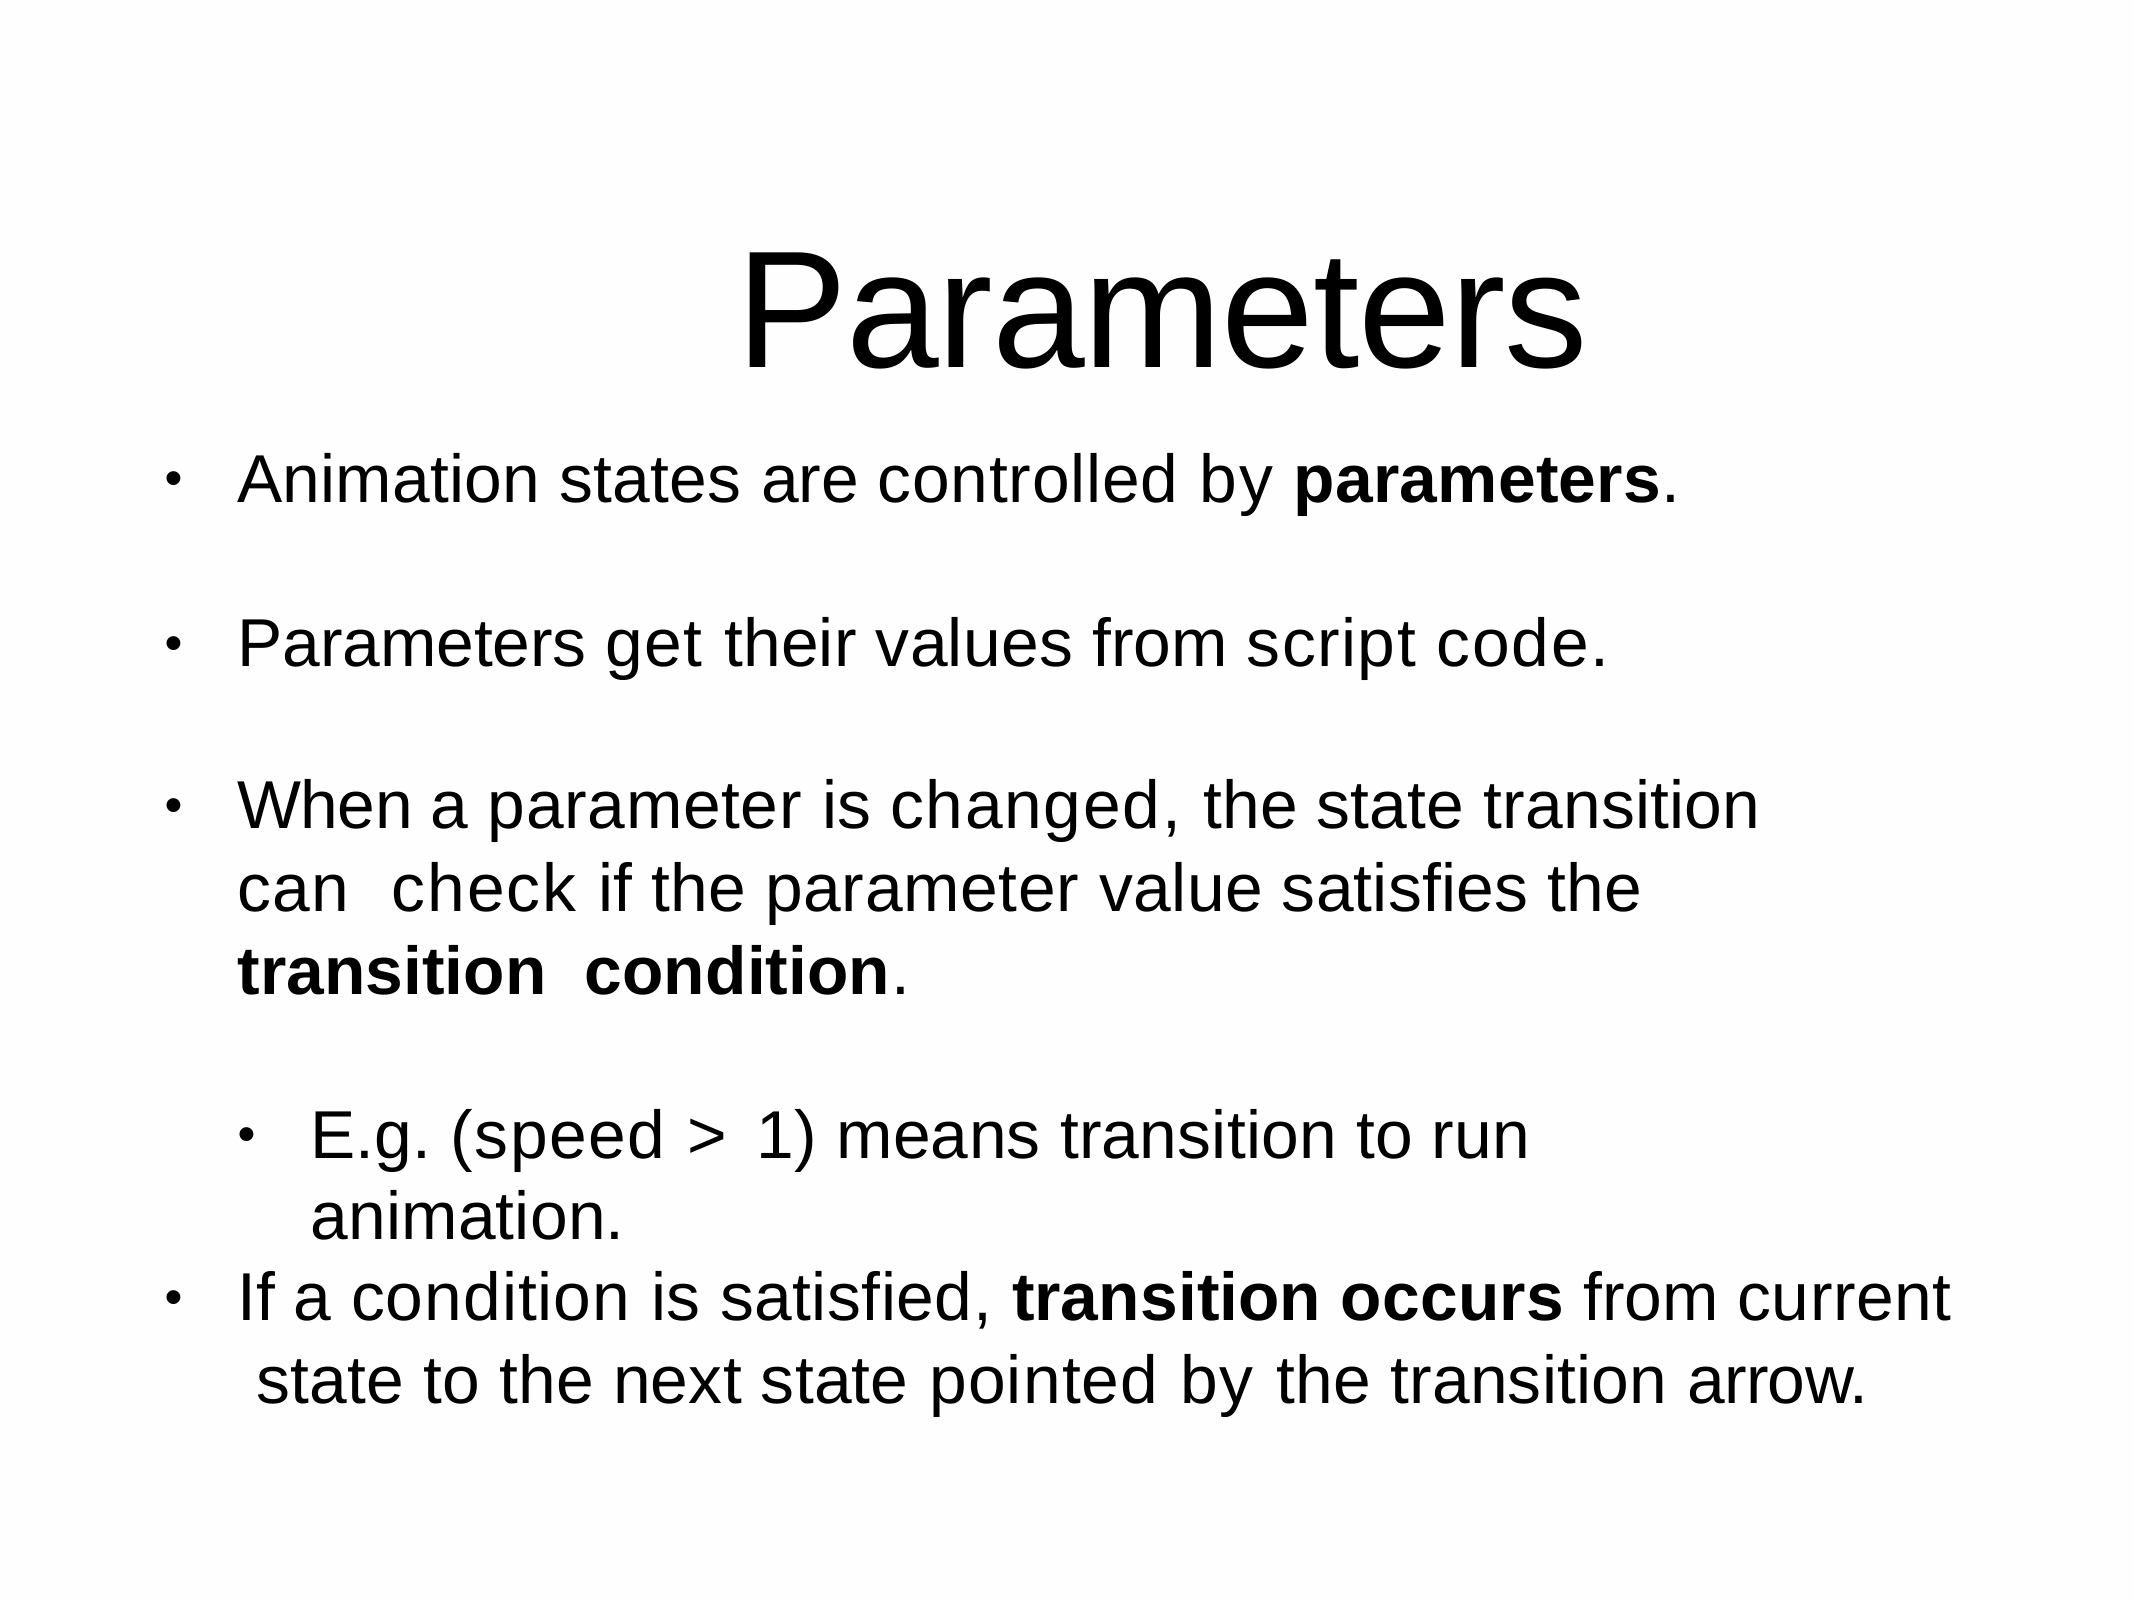

# Parameters
Animation states are controlled by parameters.
•
Parameters get their values from script code.
•
When a parameter is changed, the state transition can  check if the parameter value satisfies the transition  condition.
•
E.g. (speed > 1) means transition to run animation.
•
If a condition is satisfied, transition occurs from current  state to the next state pointed by the transition arrow.
•